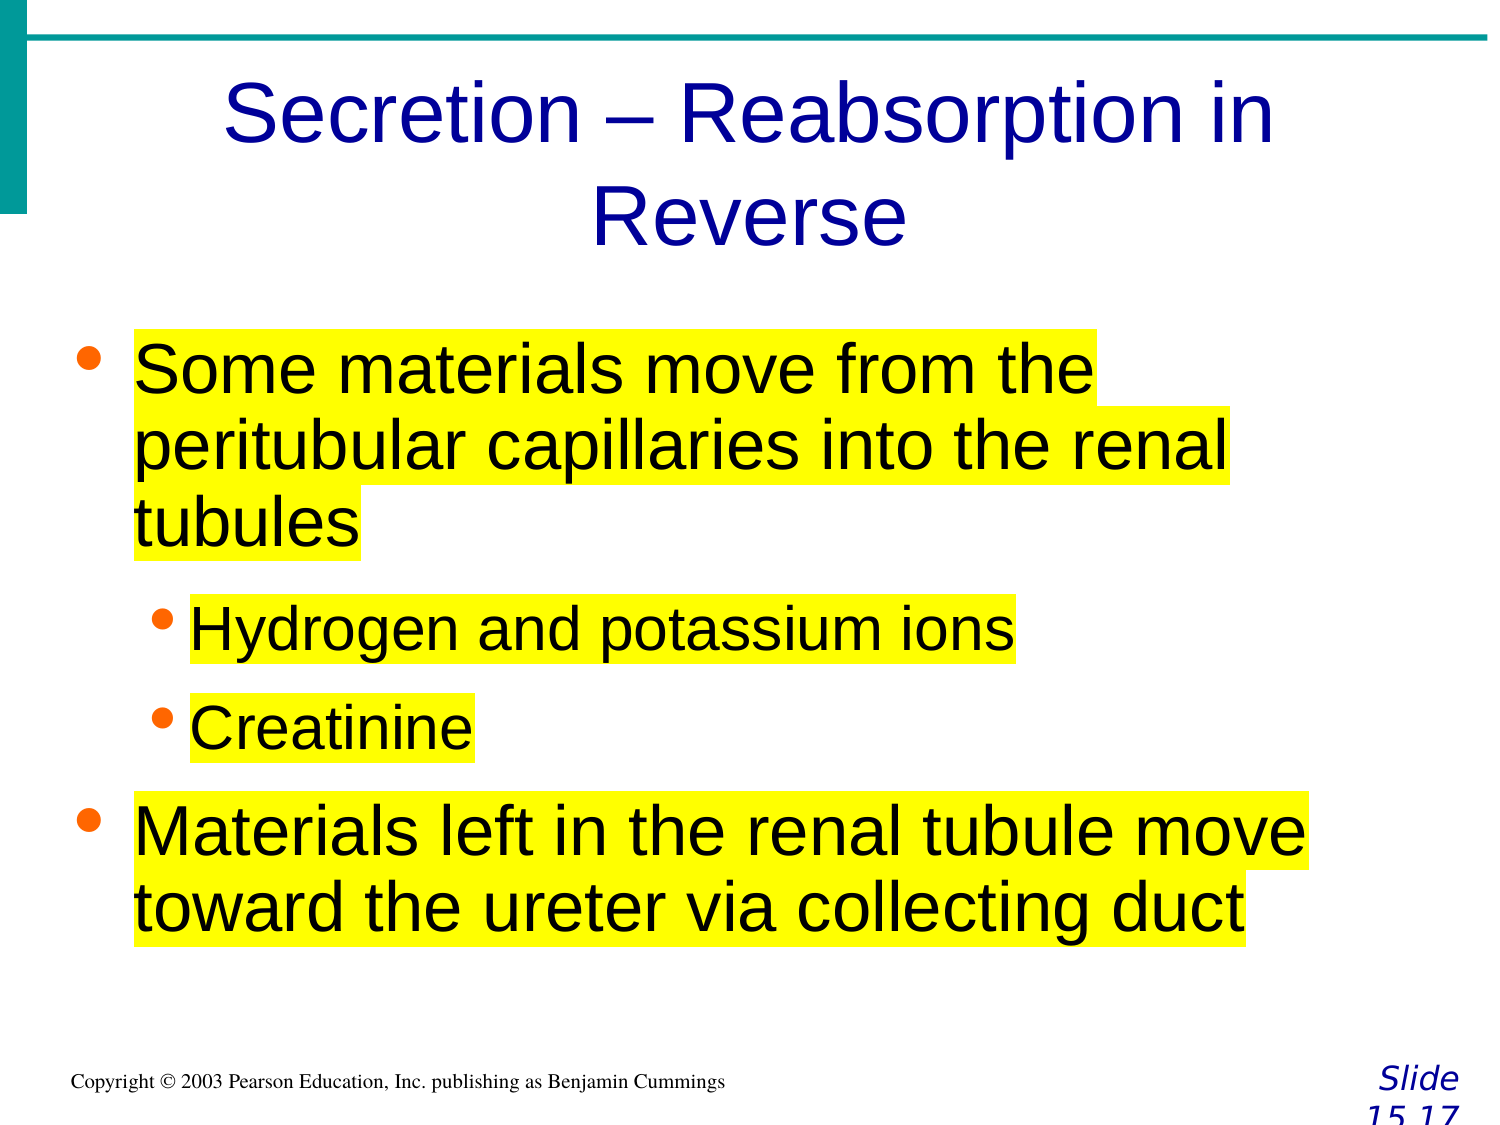

Secretion – Reabsorption in Reverse
Some materials move from the peritubular capillaries into the renal tubules
Hydrogen and potassium ions
Creatinine
Materials left in the renal tubule move toward the ureter via collecting duct
Slide 15.17
Copyright © 2003 Pearson Education, Inc. publishing as Benjamin Cummings